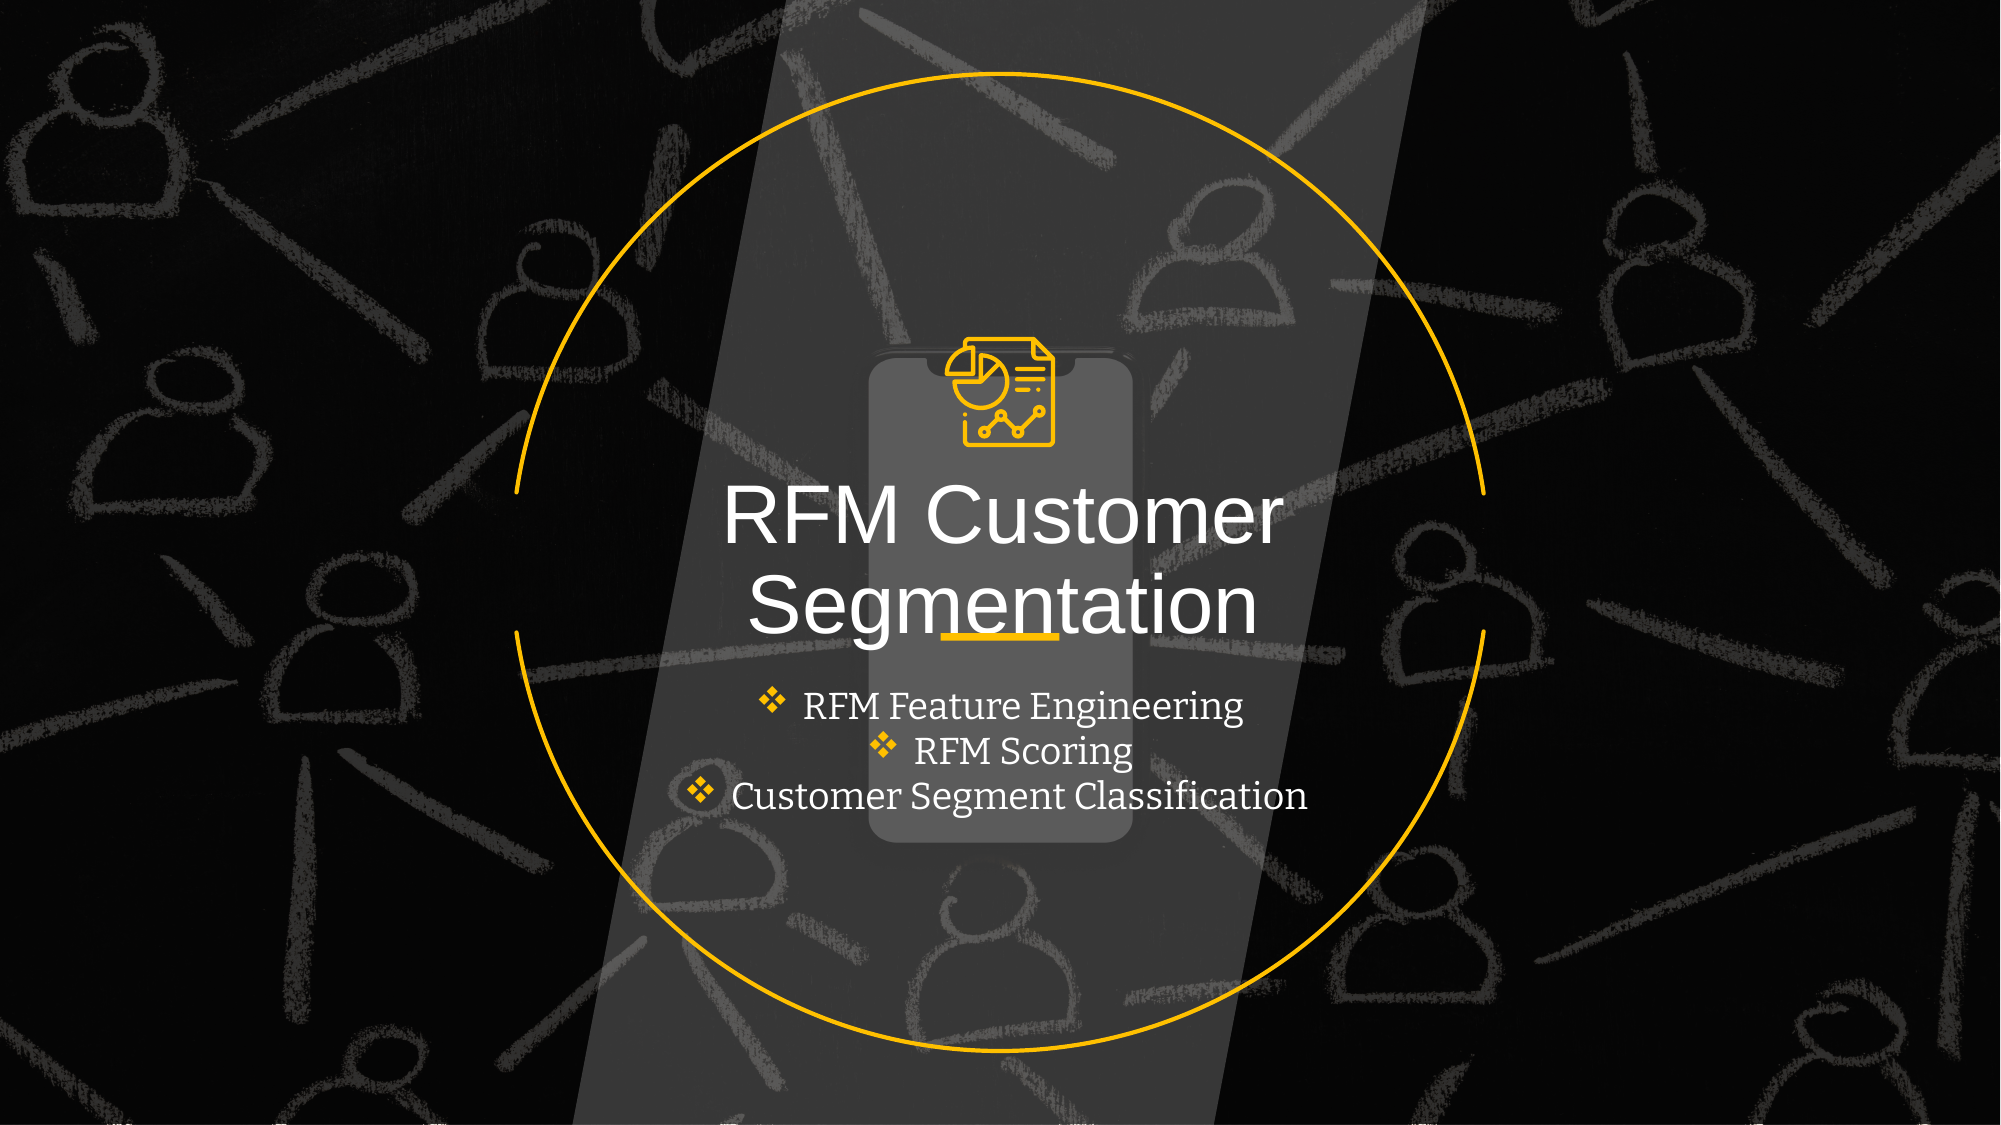

RFM Customer Segmentation

RFM Feature Engineering
RFM Scoring
Customer Segment Classification